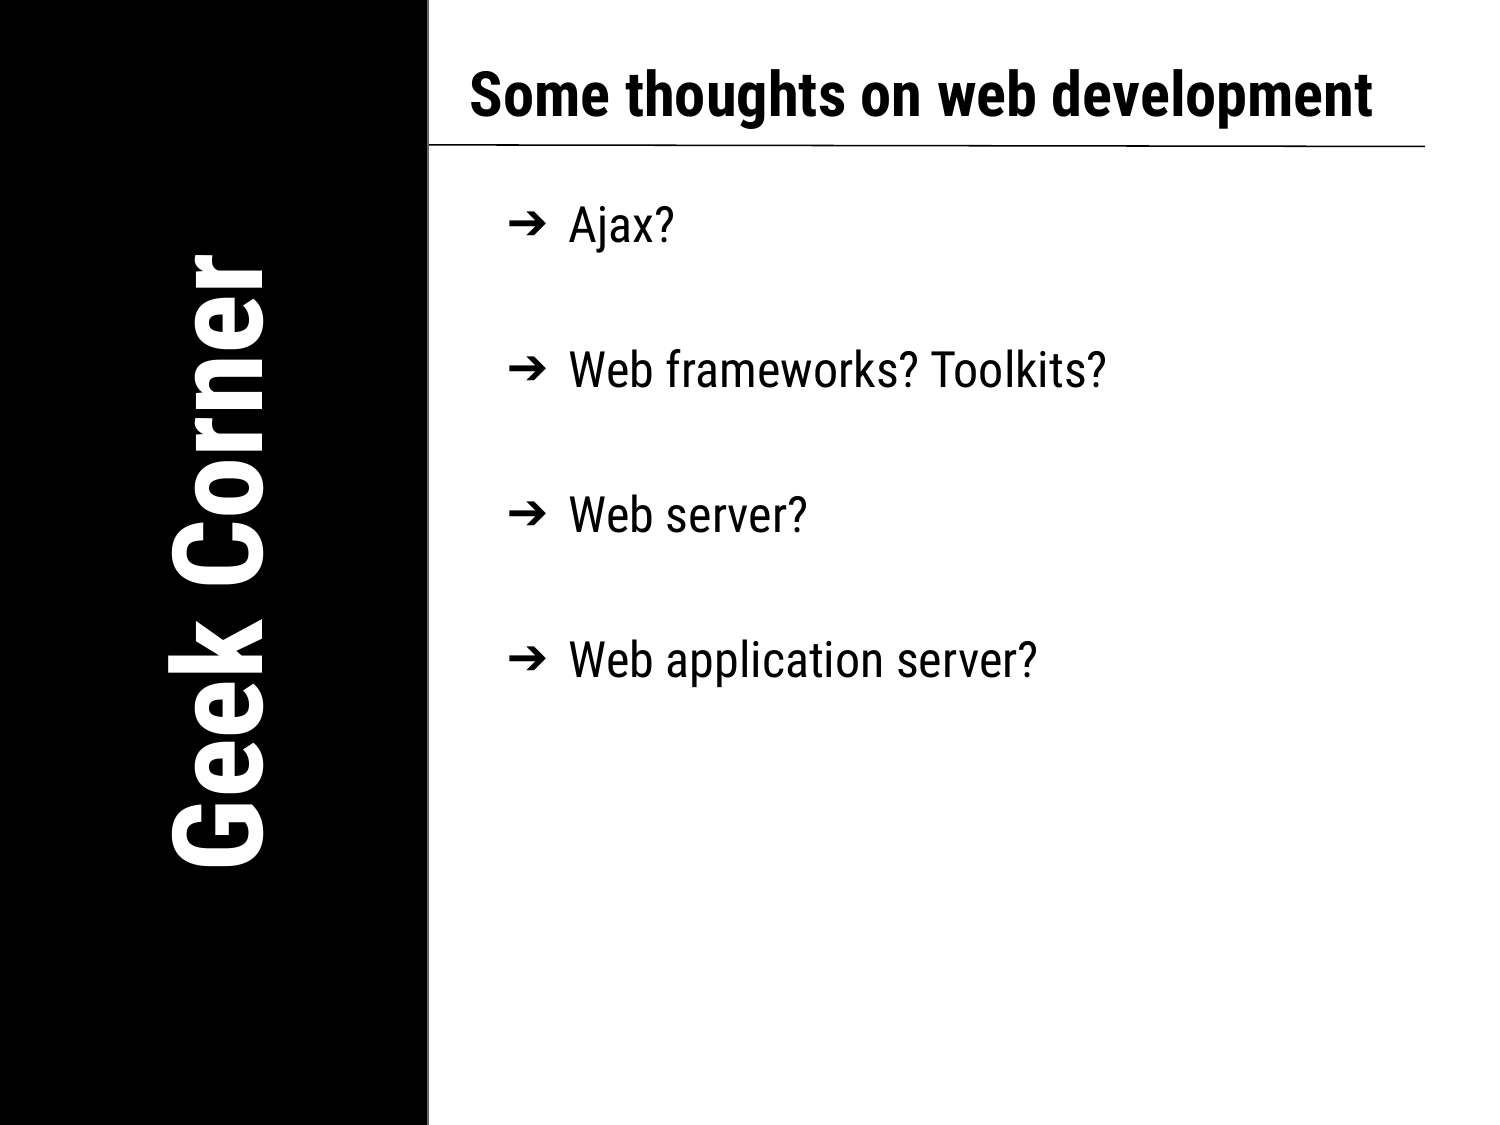

# Some thoughts on web development
Ajax?

Web frameworks? Toolkits?

Web server?

Web application server?
Geek Corner